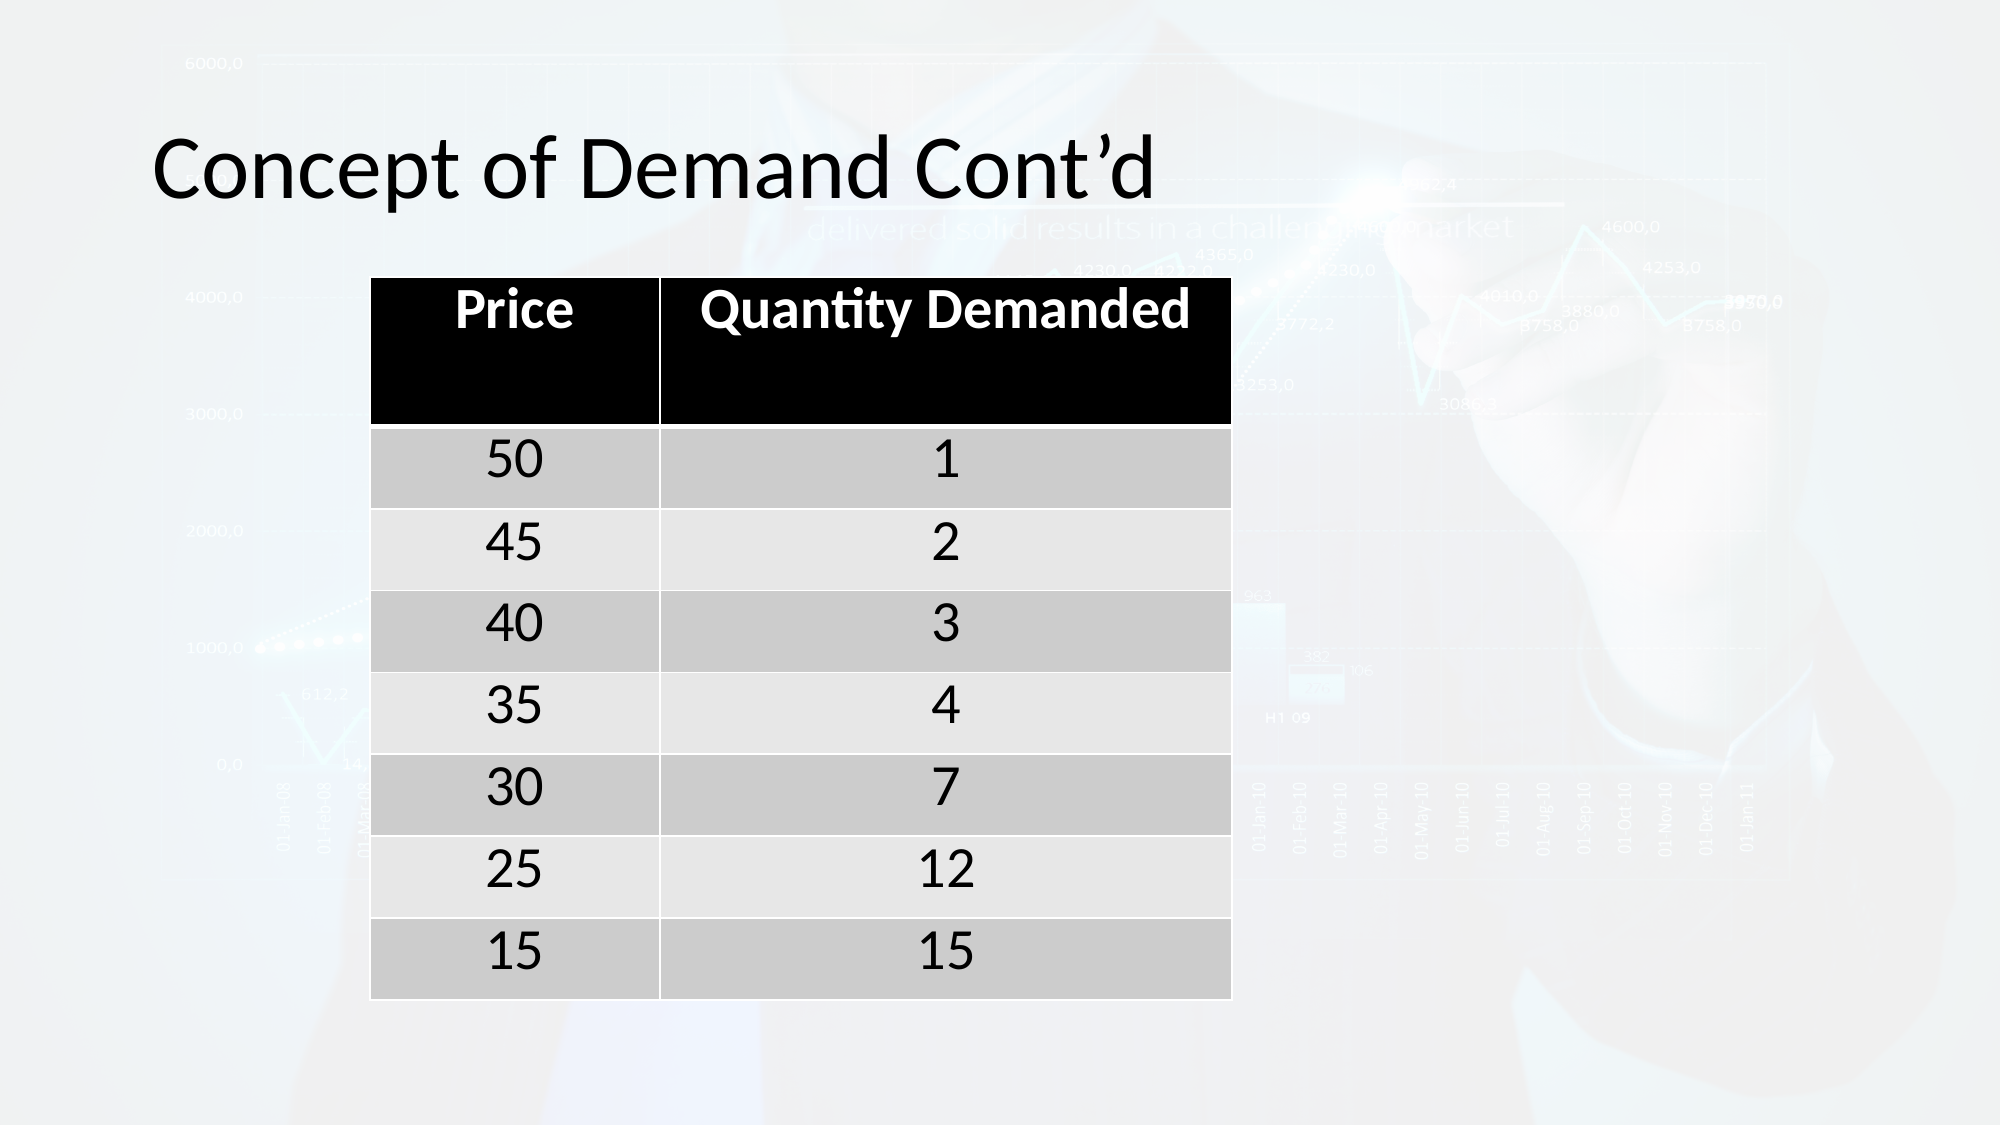

# Concept of Demand Cont’d
| Price | Quantity Demanded |
| --- | --- |
| 50 | 1 |
| 45 | 2 |
| 40 | 3 |
| 35 | 4 |
| 30 | 7 |
| 25 | 12 |
| 15 | 15 |